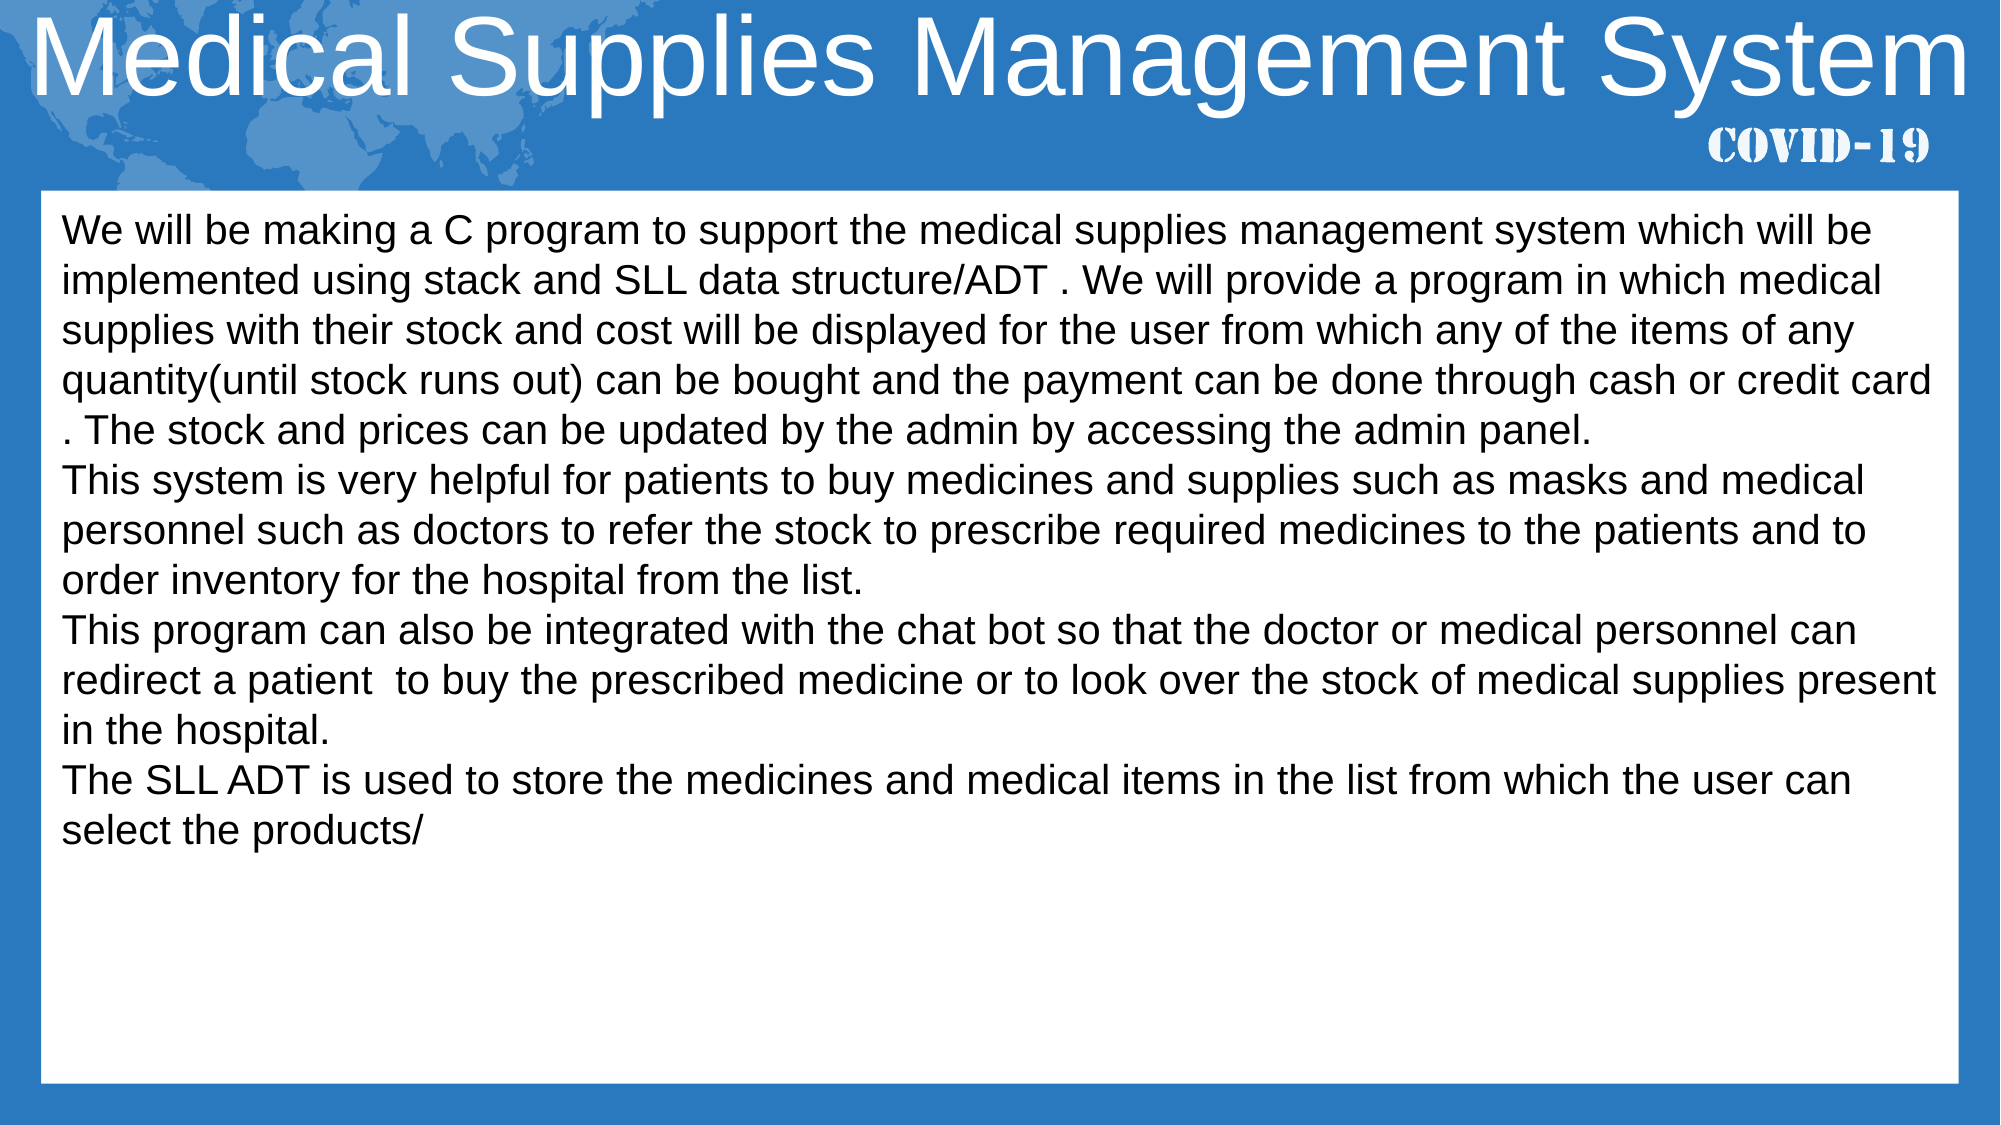

Medical Supplies Management System
We will be making a C program to support the medical supplies management system which will be implemented using stack and SLL data structure/ADT . We will provide a program in which medical supplies with their stock and cost will be displayed for the user from which any of the items of any quantity(until stock runs out) can be bought and the payment can be done through cash or credit card . The stock and prices can be updated by the admin by accessing the admin panel.
This system is very helpful for patients to buy medicines and supplies such as masks and medical personnel such as doctors to refer the stock to prescribe required medicines to the patients and to order inventory for the hospital from the list.
This program can also be integrated with the chat bot so that the doctor or medical personnel can redirect a patient  to buy the prescribed medicine or to look over the stock of medical supplies present in the hospital.
The SLL ADT is used to store the medicines and medical items in the list from which the user can select the products/